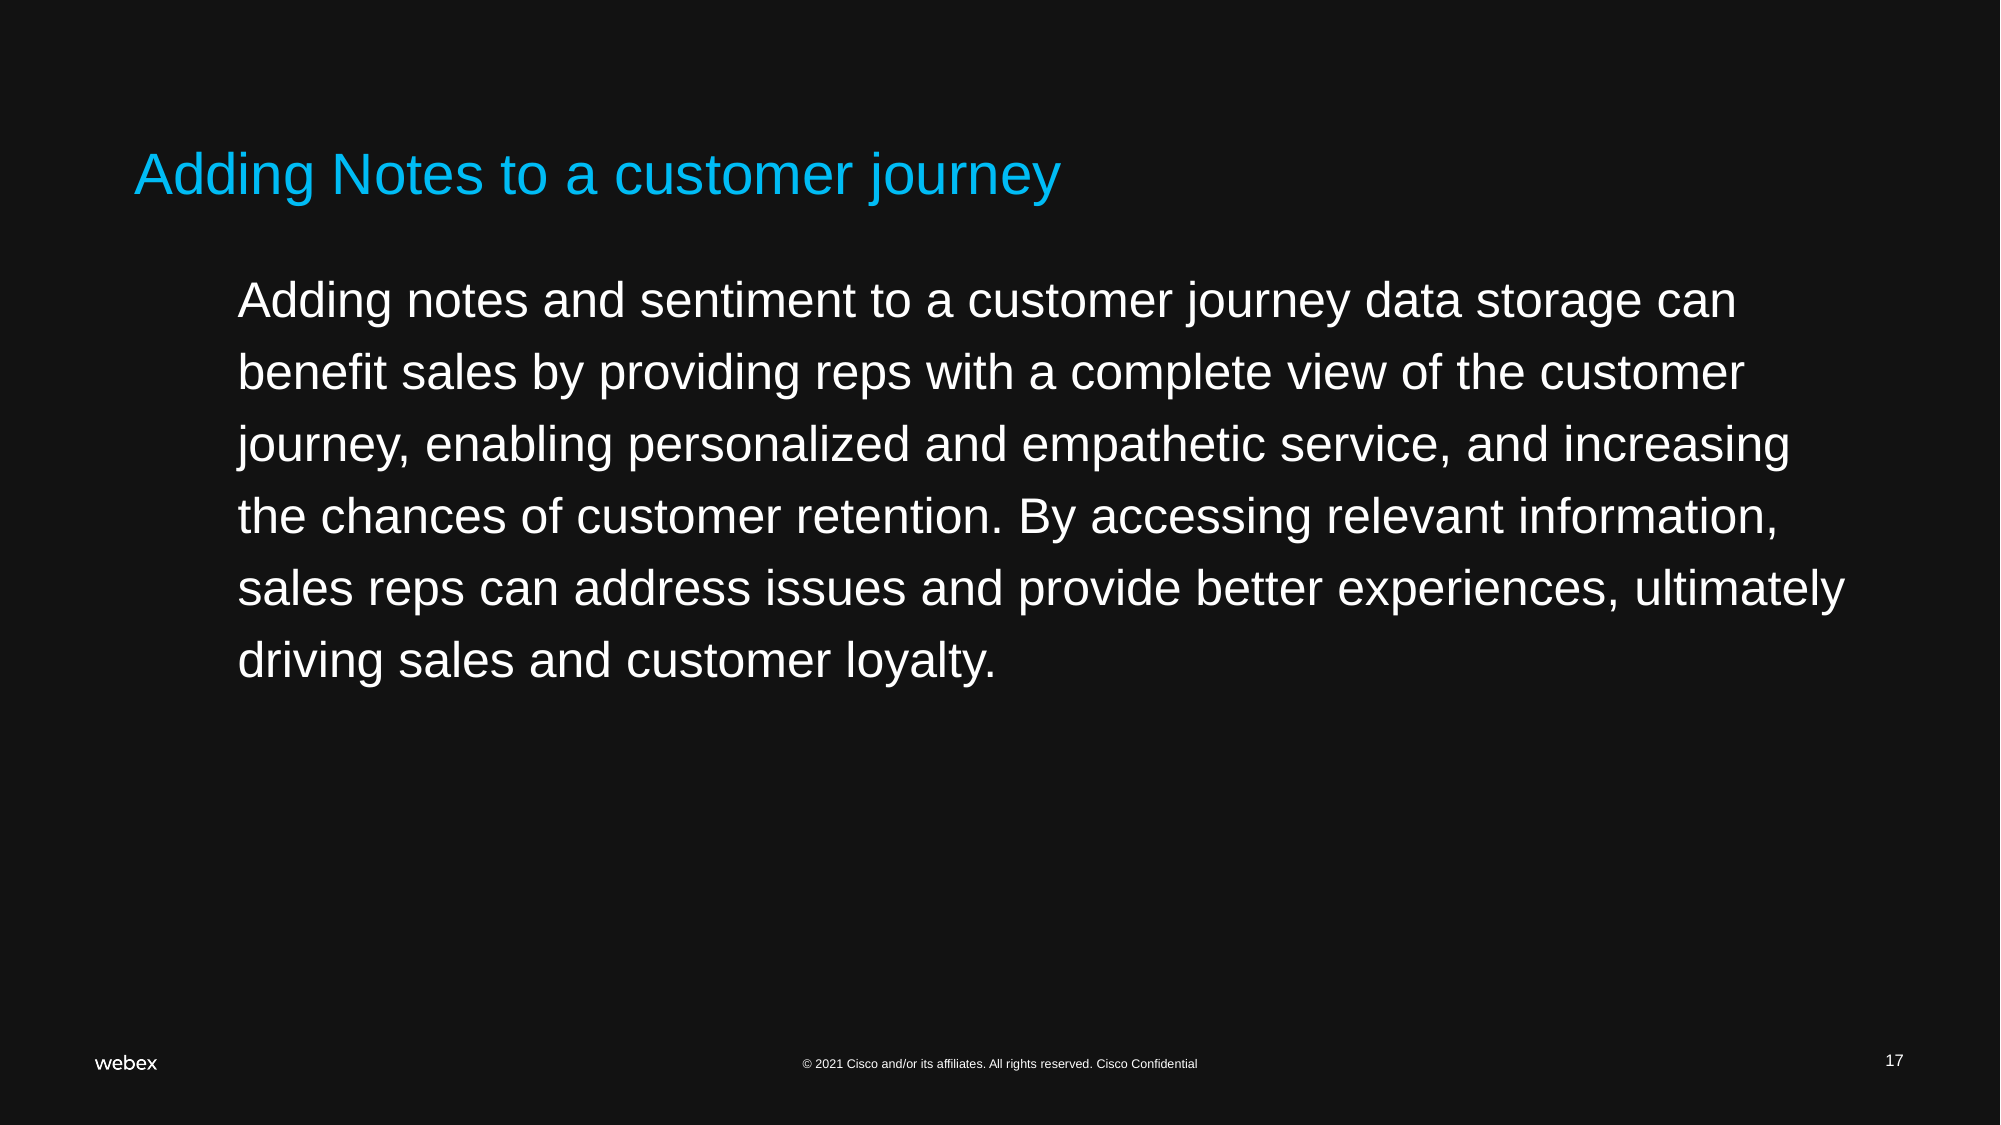

Adding Notes to a customer journey
Adding notes and sentiment to a customer journey data storage can benefit sales by providing reps with a complete view of the customer journey, enabling personalized and empathetic service, and increasing the chances of customer retention. By accessing relevant information, sales reps can address issues and provide better experiences, ultimately driving sales and customer loyalty.
17